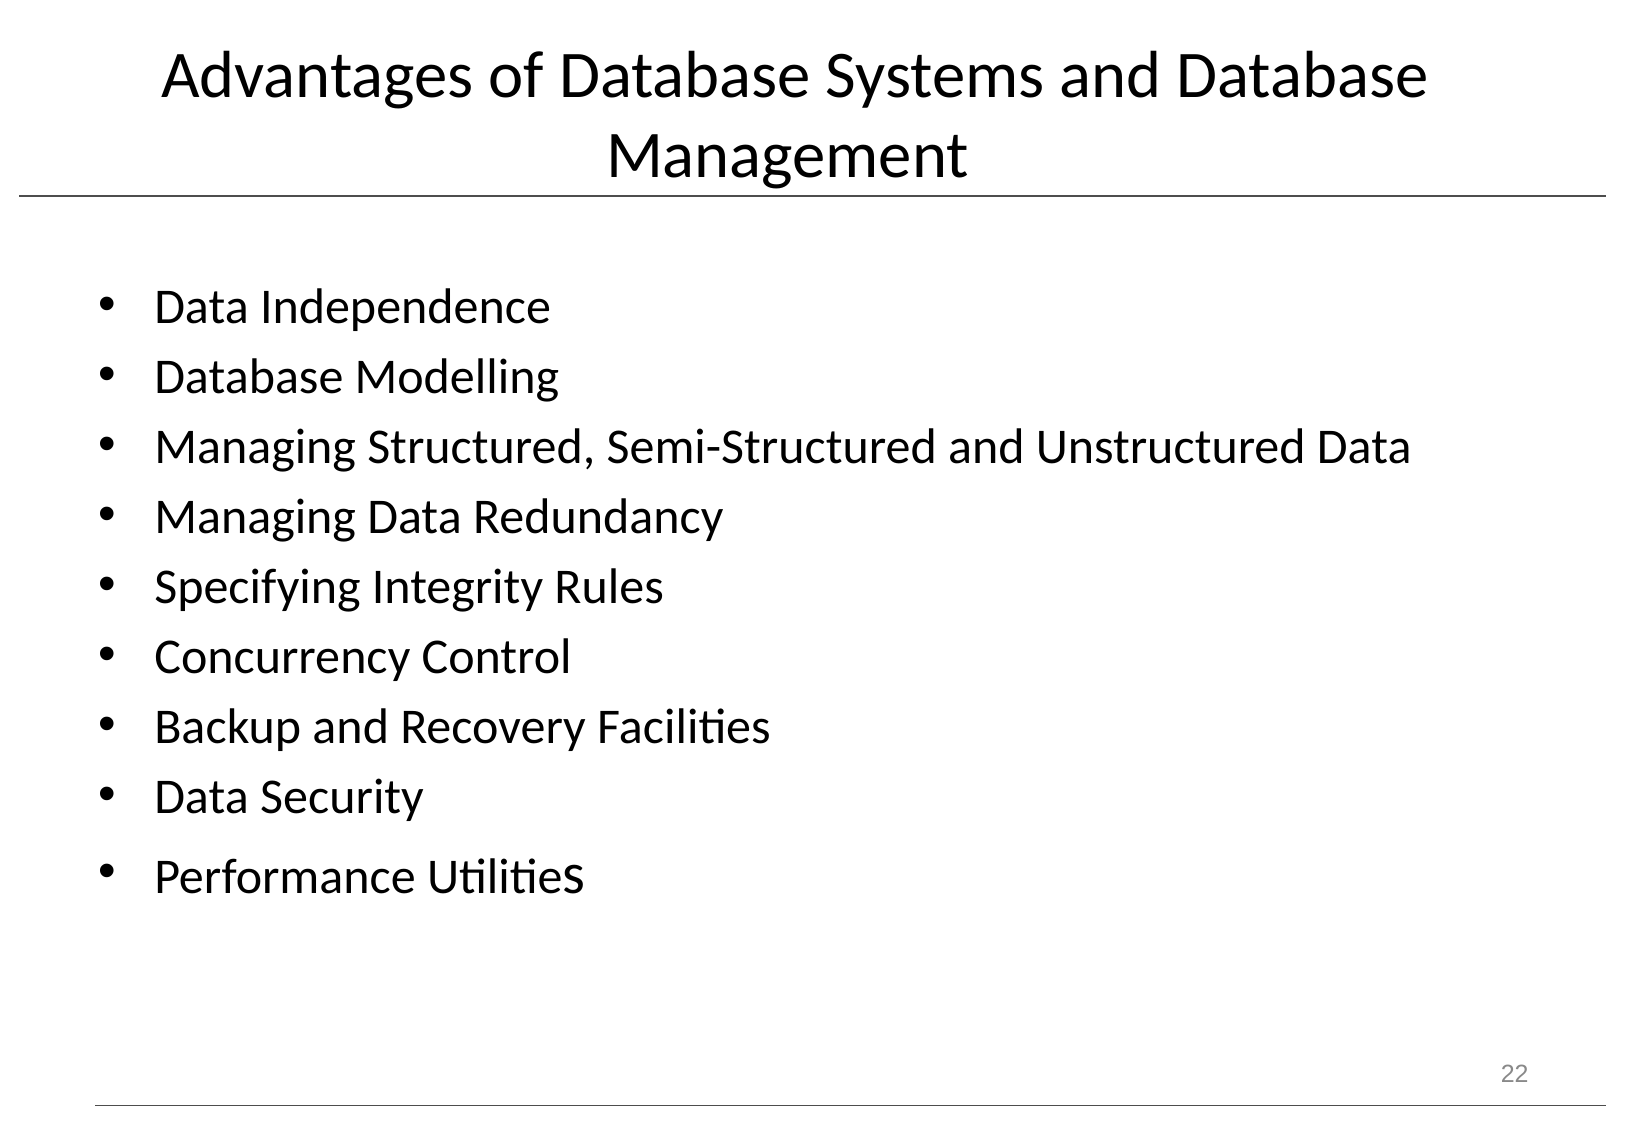

# Advantages of Database Systems and Database Management
Data Independence
Database Modelling
Managing Structured, Semi-Structured and Unstructured Data
Managing Data Redundancy
Specifying Integrity Rules
Concurrency Control
Backup and Recovery Facilities
Data Security
Performance Utilities
22